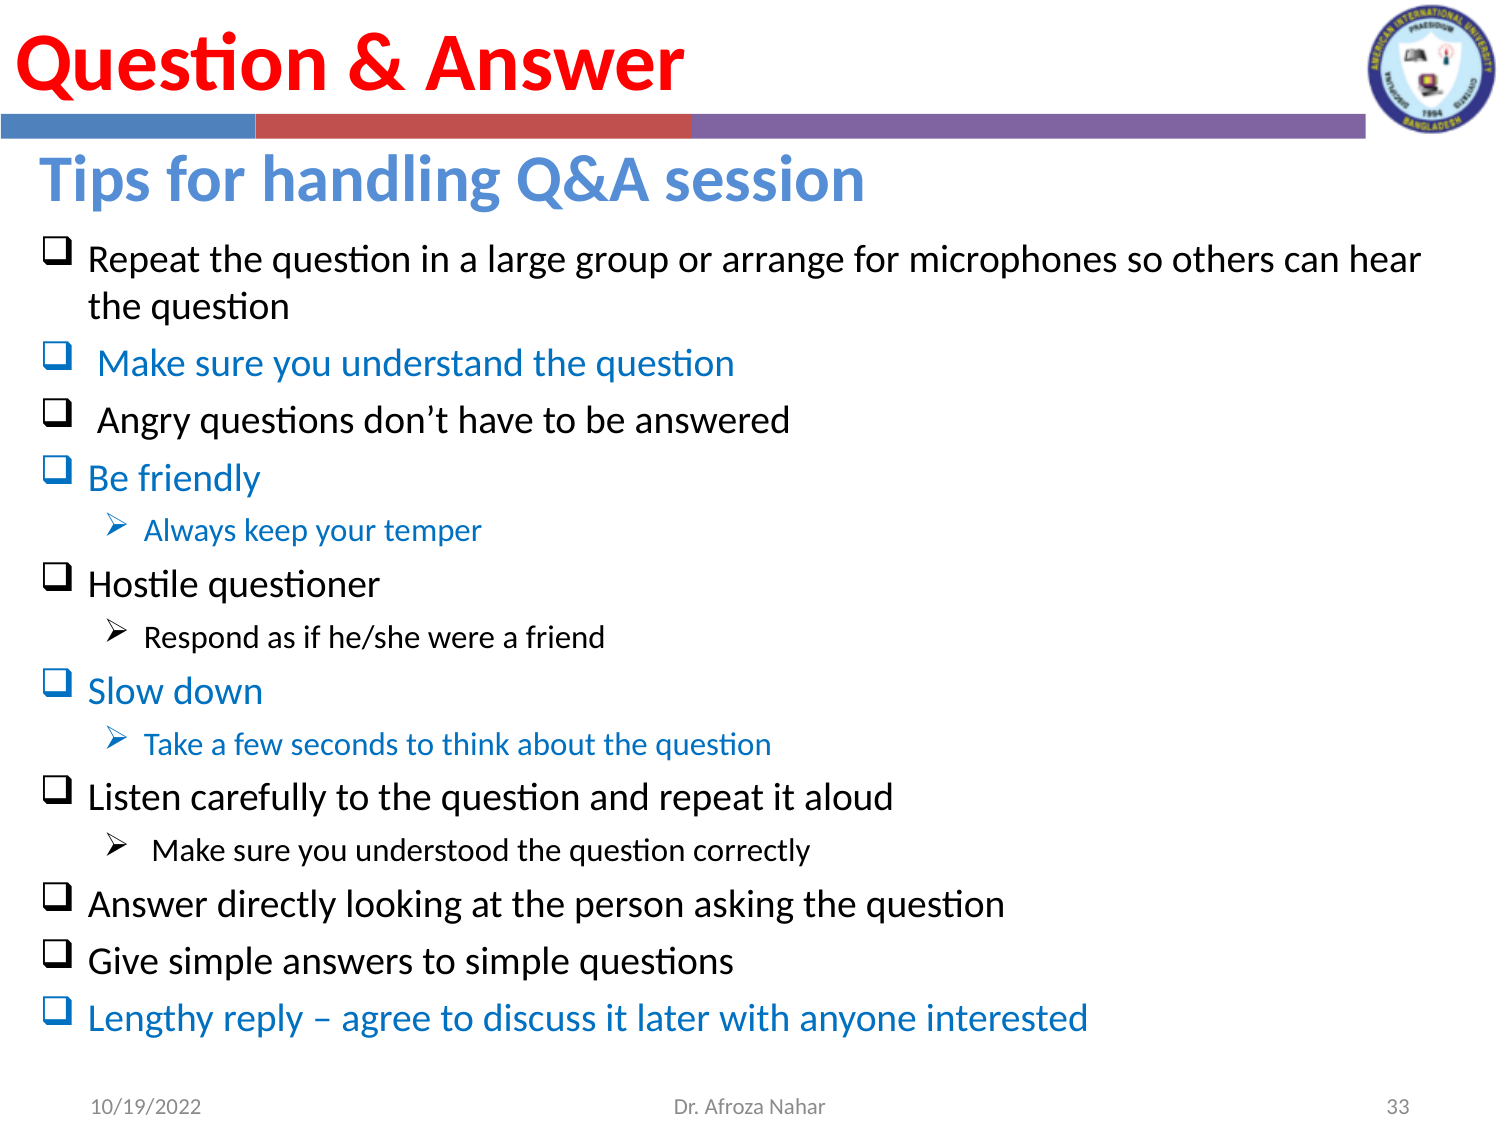

Question & Answer
Tips for handling Q&A session
Repeat the question in a large group or arrange for microphones so others can hear the question
 Make sure you understand the question
 Angry questions don’t have to be answered
Be friendly
Always keep your temper
Hostile questioner
Respond as if he/she were a friend
Slow down
Take a few seconds to think about the question
Listen carefully to the question and repeat it aloud
 Make sure you understood the question correctly
Answer directly looking at the person asking the question
Give simple answers to simple questions
Lengthy reply – agree to discuss it later with anyone interested
10/19/2022
Dr. Afroza Nahar
33